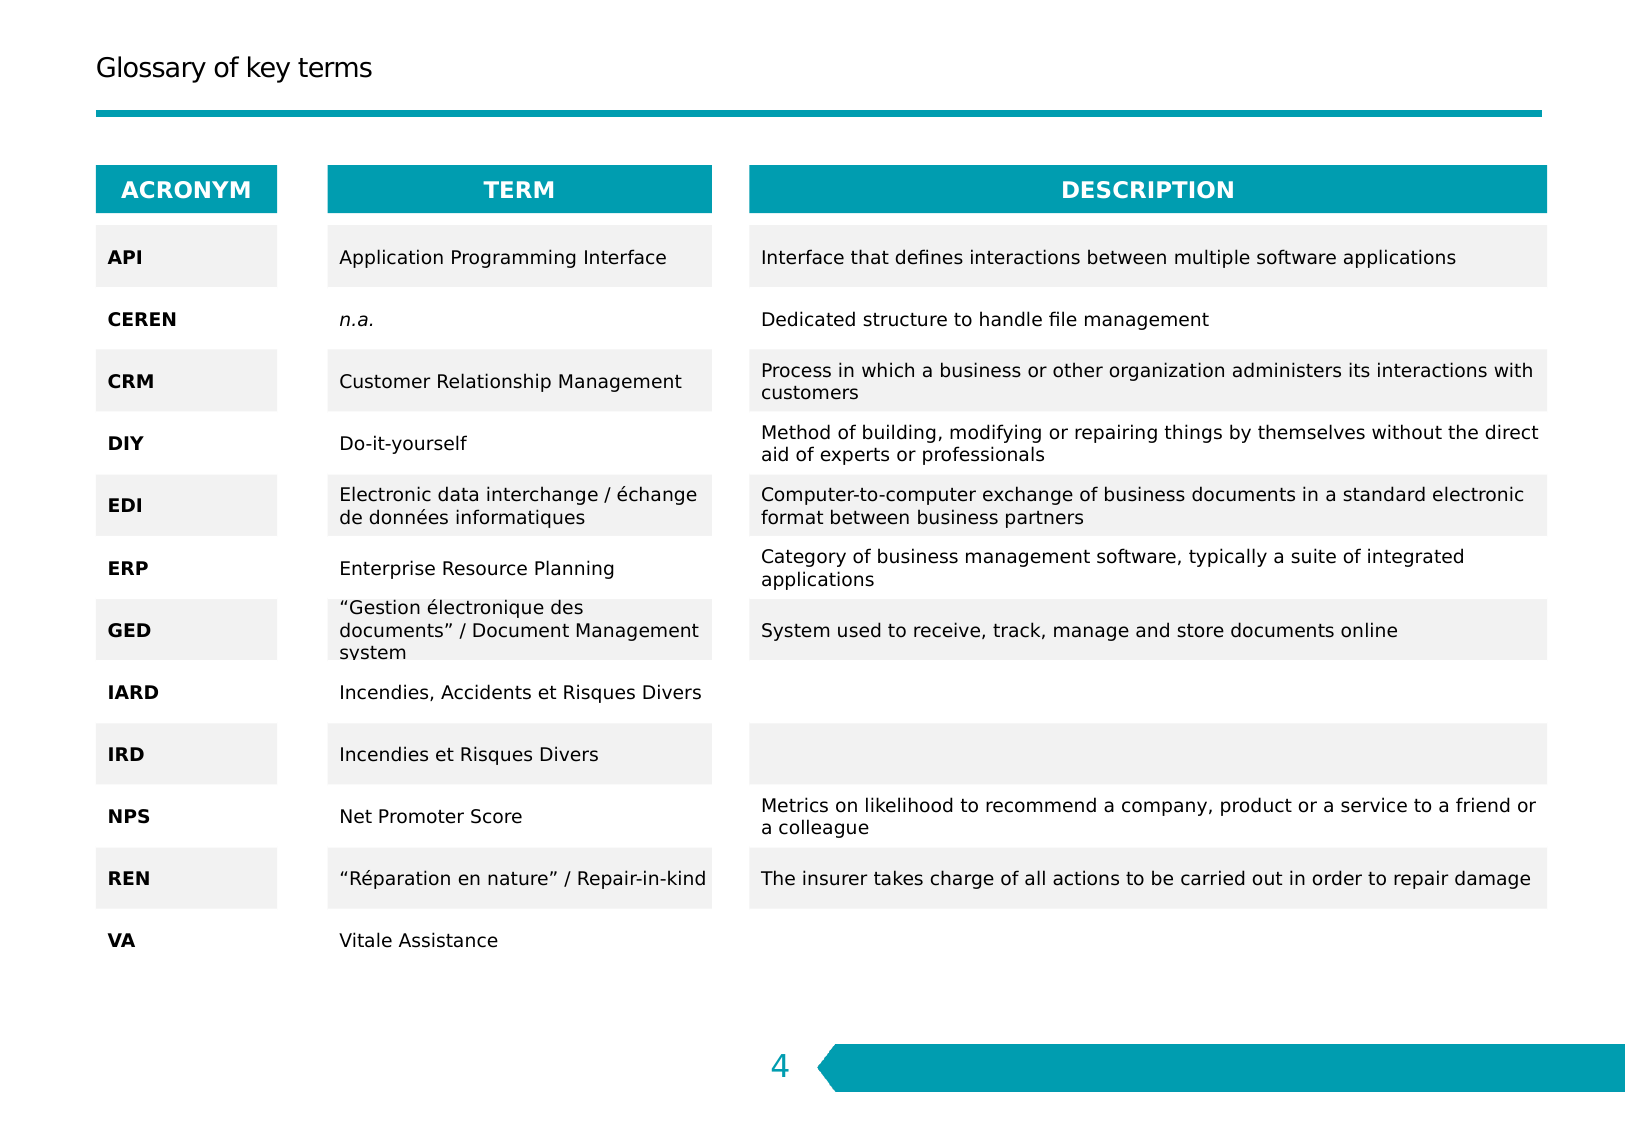

# Glossary of key terms
ACRONYM
TERM
DESCRIPTION
API
Application Programming Interface
Interface that defines interactions between multiple software applications
CEREN
n.a.
Dedicated structure to handle file management
CRM
Customer Relationship Management
Process in which a business or other organization administers its interactions with customers
DIY
Do-it-yourself
Method of building, modifying or repairing things by themselves without the direct aid of experts or professionals
EDI
Electronic data interchange / échange de données informatiques
Computer-to-computer exchange of business documents in a standard electronic format between business partners
ERP
Enterprise Resource Planning
Category of business management software, typically a suite of integrated applications
GED
“Gestion électronique des documents” / Document Management system
System used to receive, track, manage and store documents online
IARD
Incendies, Accidents et Risques Divers

IRD
Incendies et Risques Divers

NPS
Net Promoter Score
Metrics on likelihood to recommend a company, product or a service to a friend or a colleague
REN
“Réparation en nature” / Repair-in-kind
The insurer takes charge of all actions to be carried out in order to repair damage
VA
Vitale Assistance